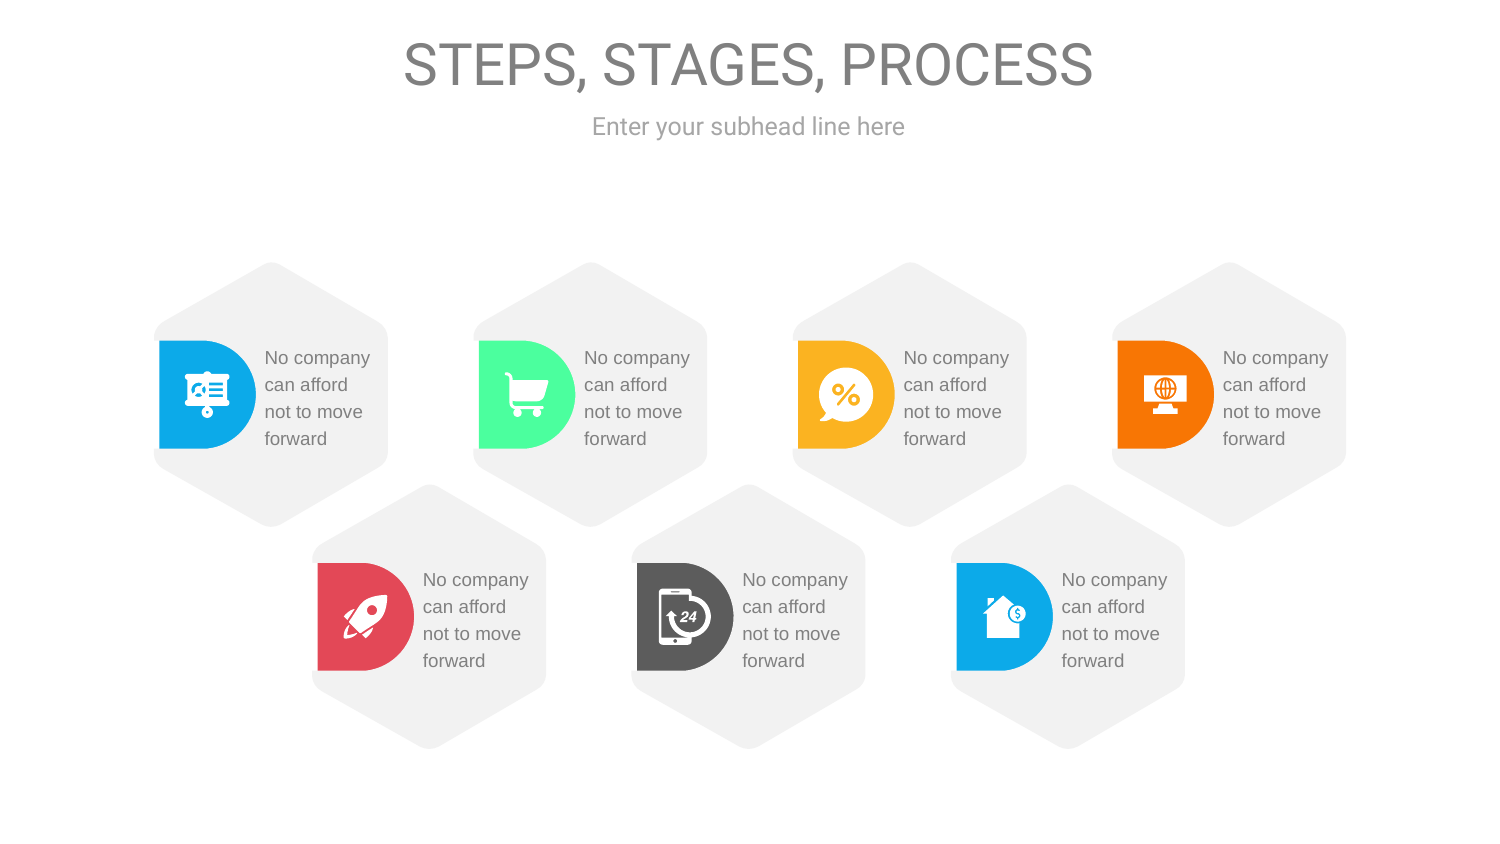

# STEPS, STAGES, PROCESS
Enter your subhead line here

No company can afford not to move forward
No company can afford not to move forward
No company can afford not to move forward
No company can afford not to move forward

No company can afford not to move forward
No company can afford not to move forward
No company can afford not to move forward